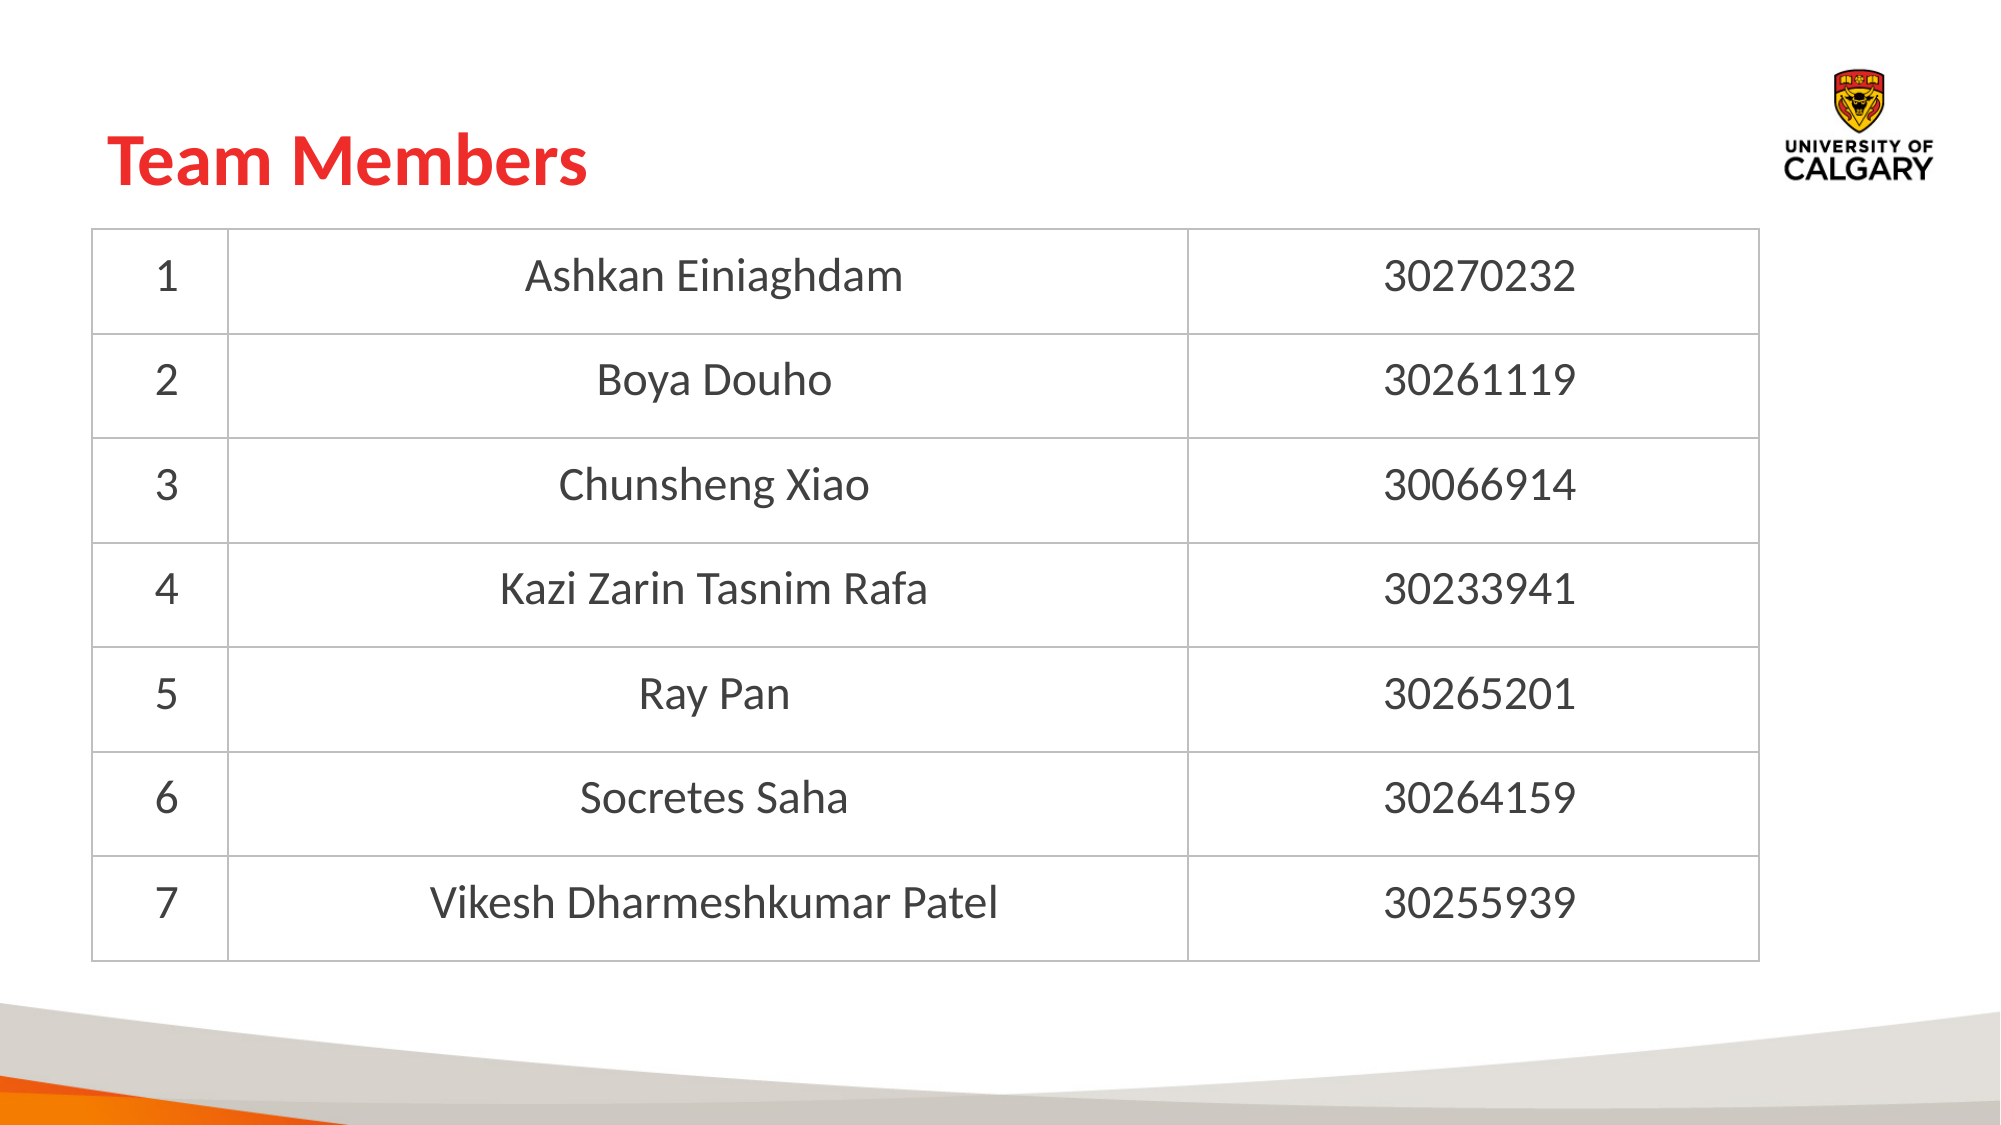

# Team Members
| 1 | Ashkan Einiaghdam | 30270232 |
| --- | --- | --- |
| 2 | Boya Douho | 30261119 |
| 3 | Chunsheng Xiao | 30066914 |
| 4 | Kazi Zarin Tasnim Rafa | 30233941 |
| 5 | Ray Pan | 30265201 |
| 6 | Socretes Saha | 30264159 |
| 7 | Vikesh Dharmeshkumar Patel | 30255939 |